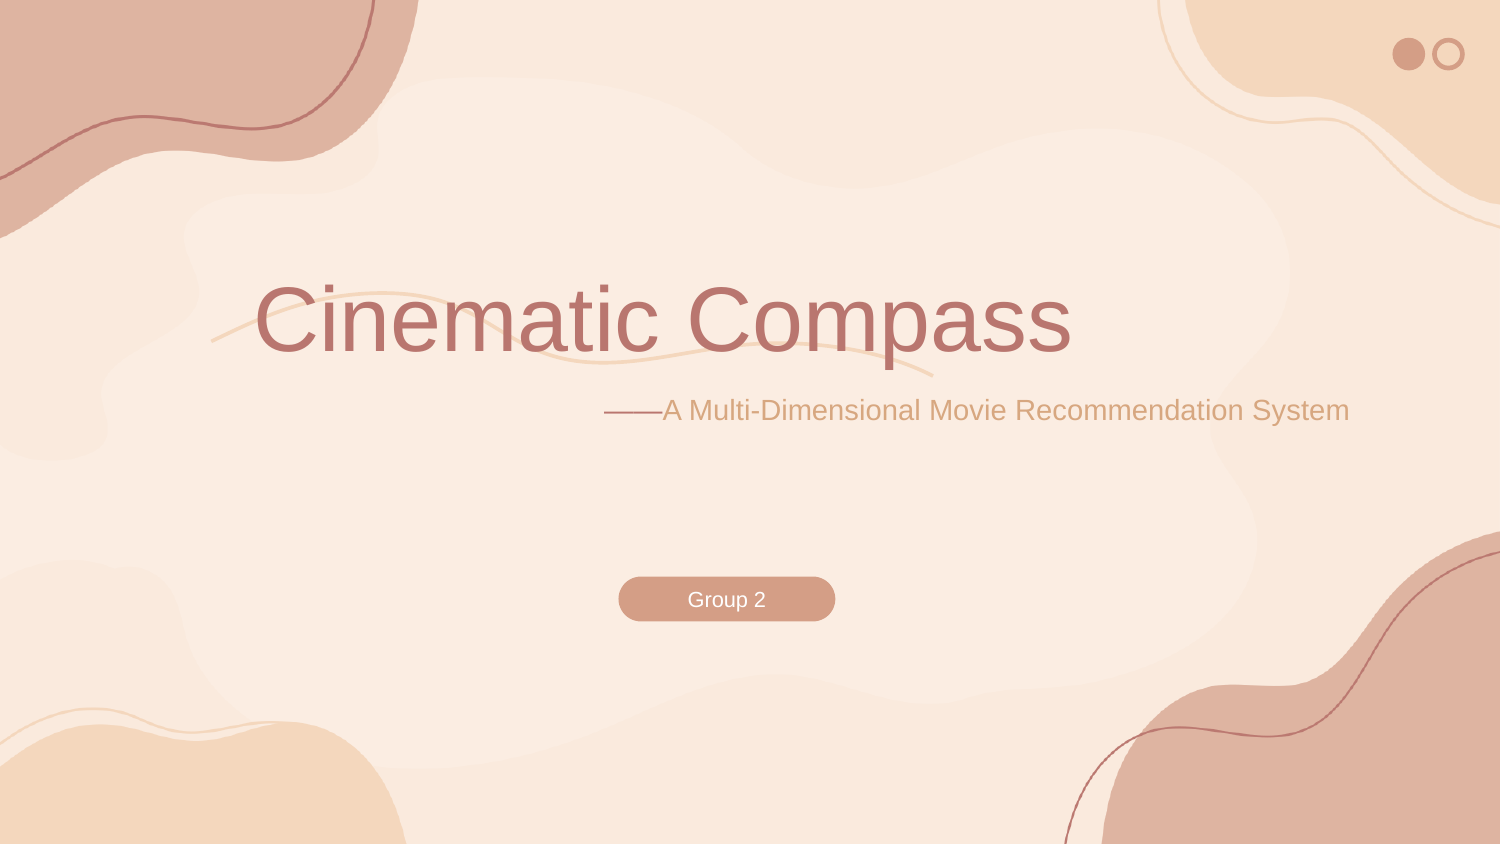

Cinematic Compass

——A Multi-Dimensional Movie Recommendation System
Group 2